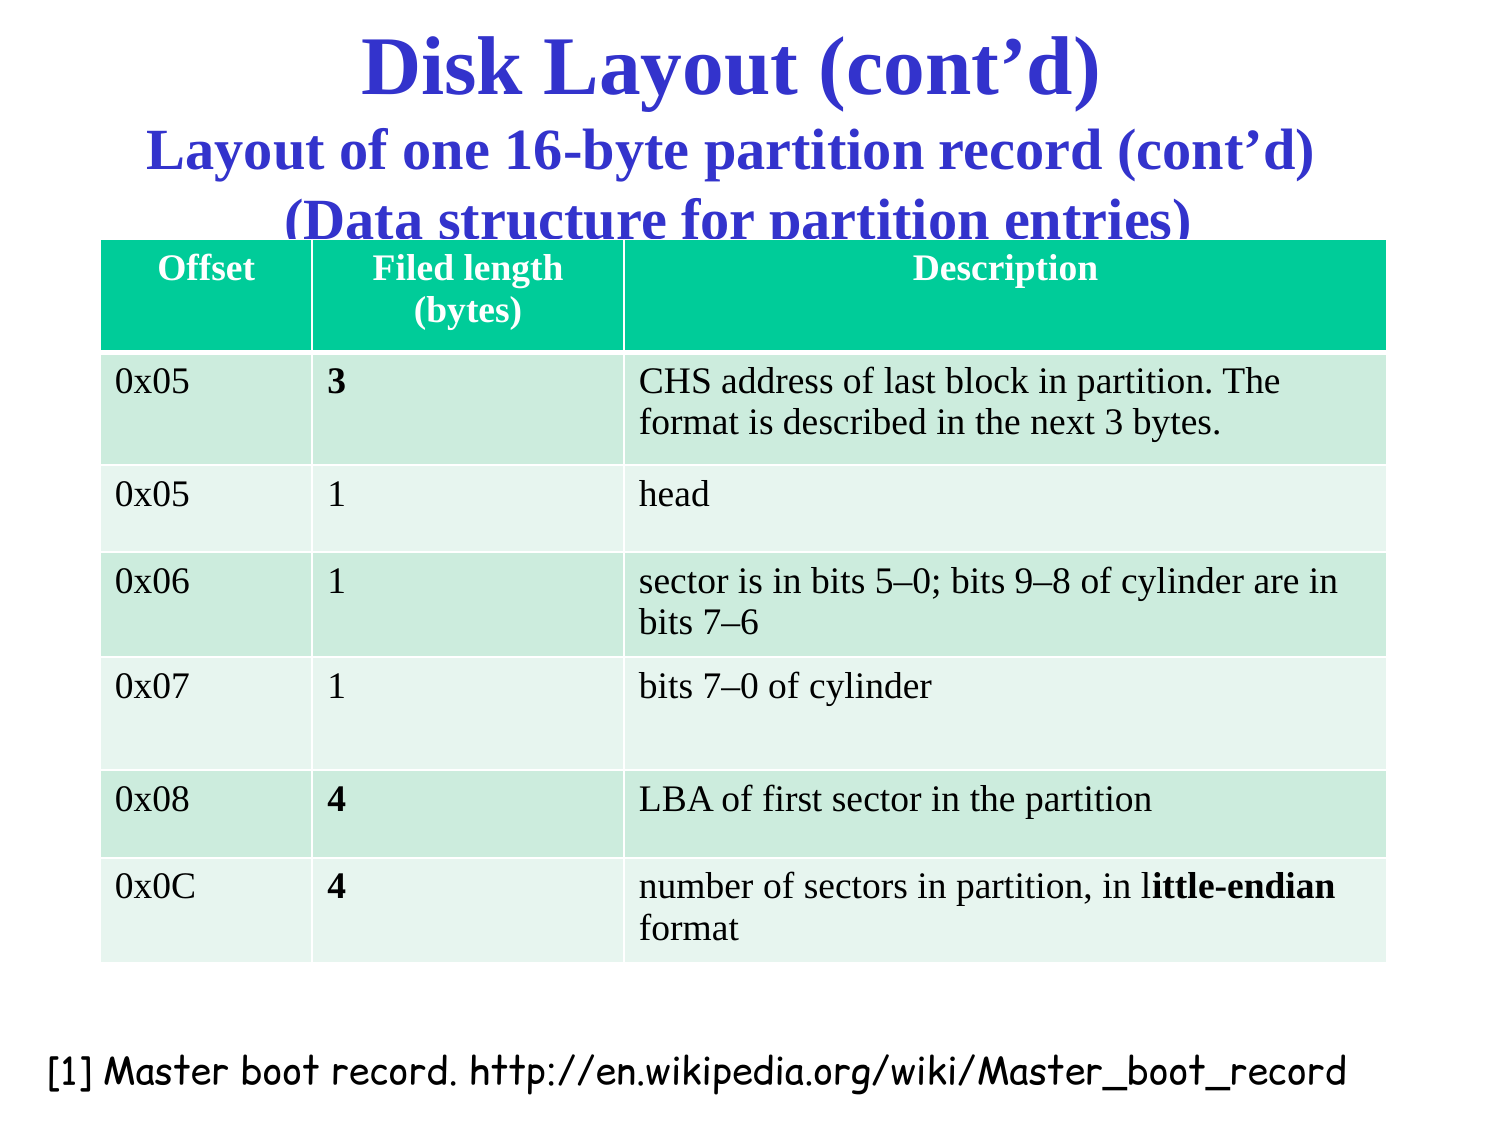

# Disk Layout (cont’d) Layout of one 16-byte partition record (cont’d) (Data structure for partition entries)
| Offset | Filed length (bytes) | Description |
| --- | --- | --- |
| 0x05 | 3 | CHS address of last block in partition. The format is described in the next 3 bytes. |
| 0x05 | 1 | head |
| 0x06 | 1 | sector is in bits 5–0; bits 9–8 of cylinder are in bits 7–6 |
| 0x07 | 1 | bits 7–0 of cylinder |
| 0x08 | 4 | LBA of first sector in the partition |
| 0x0C | 4 | number of sectors in partition, in little-endian format |
[1] Master boot record. http://en.wikipedia.org/wiki/Master_boot_record
87